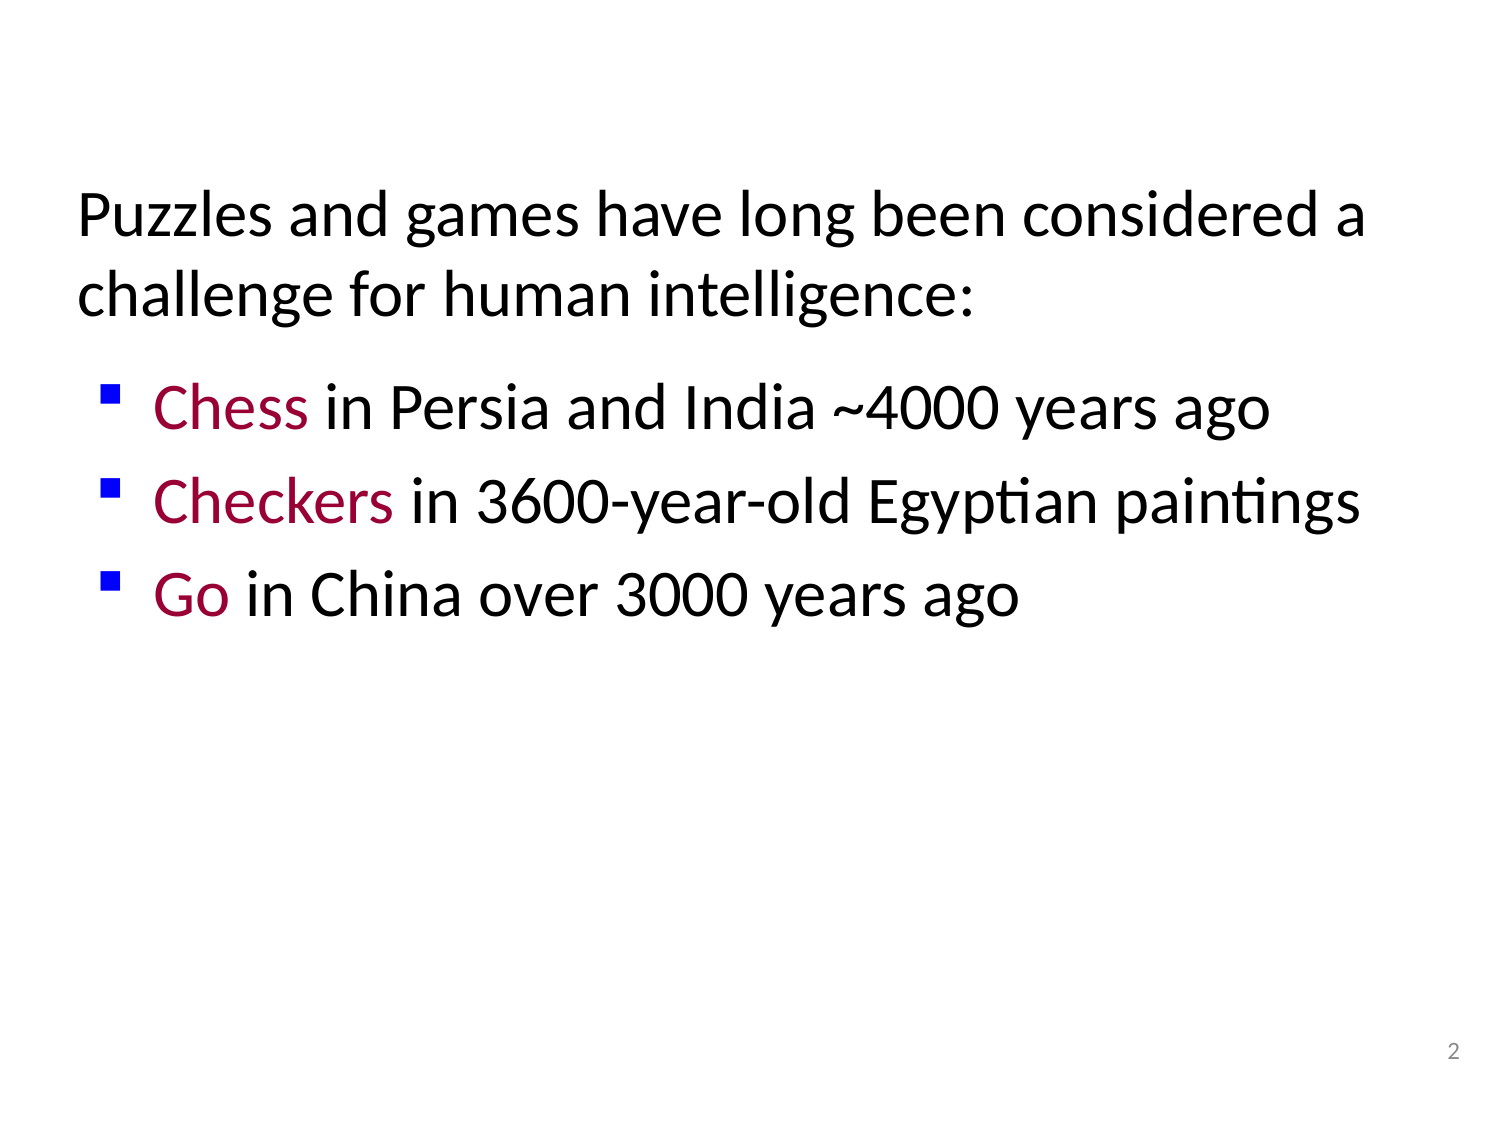

Puzzles and games have long been considered a challenge for human intelligence:
Chess in Persia and India ~4000 years ago
Checkers in 3600-year-old Egyptian paintings
Go in China over 3000 years ago

2